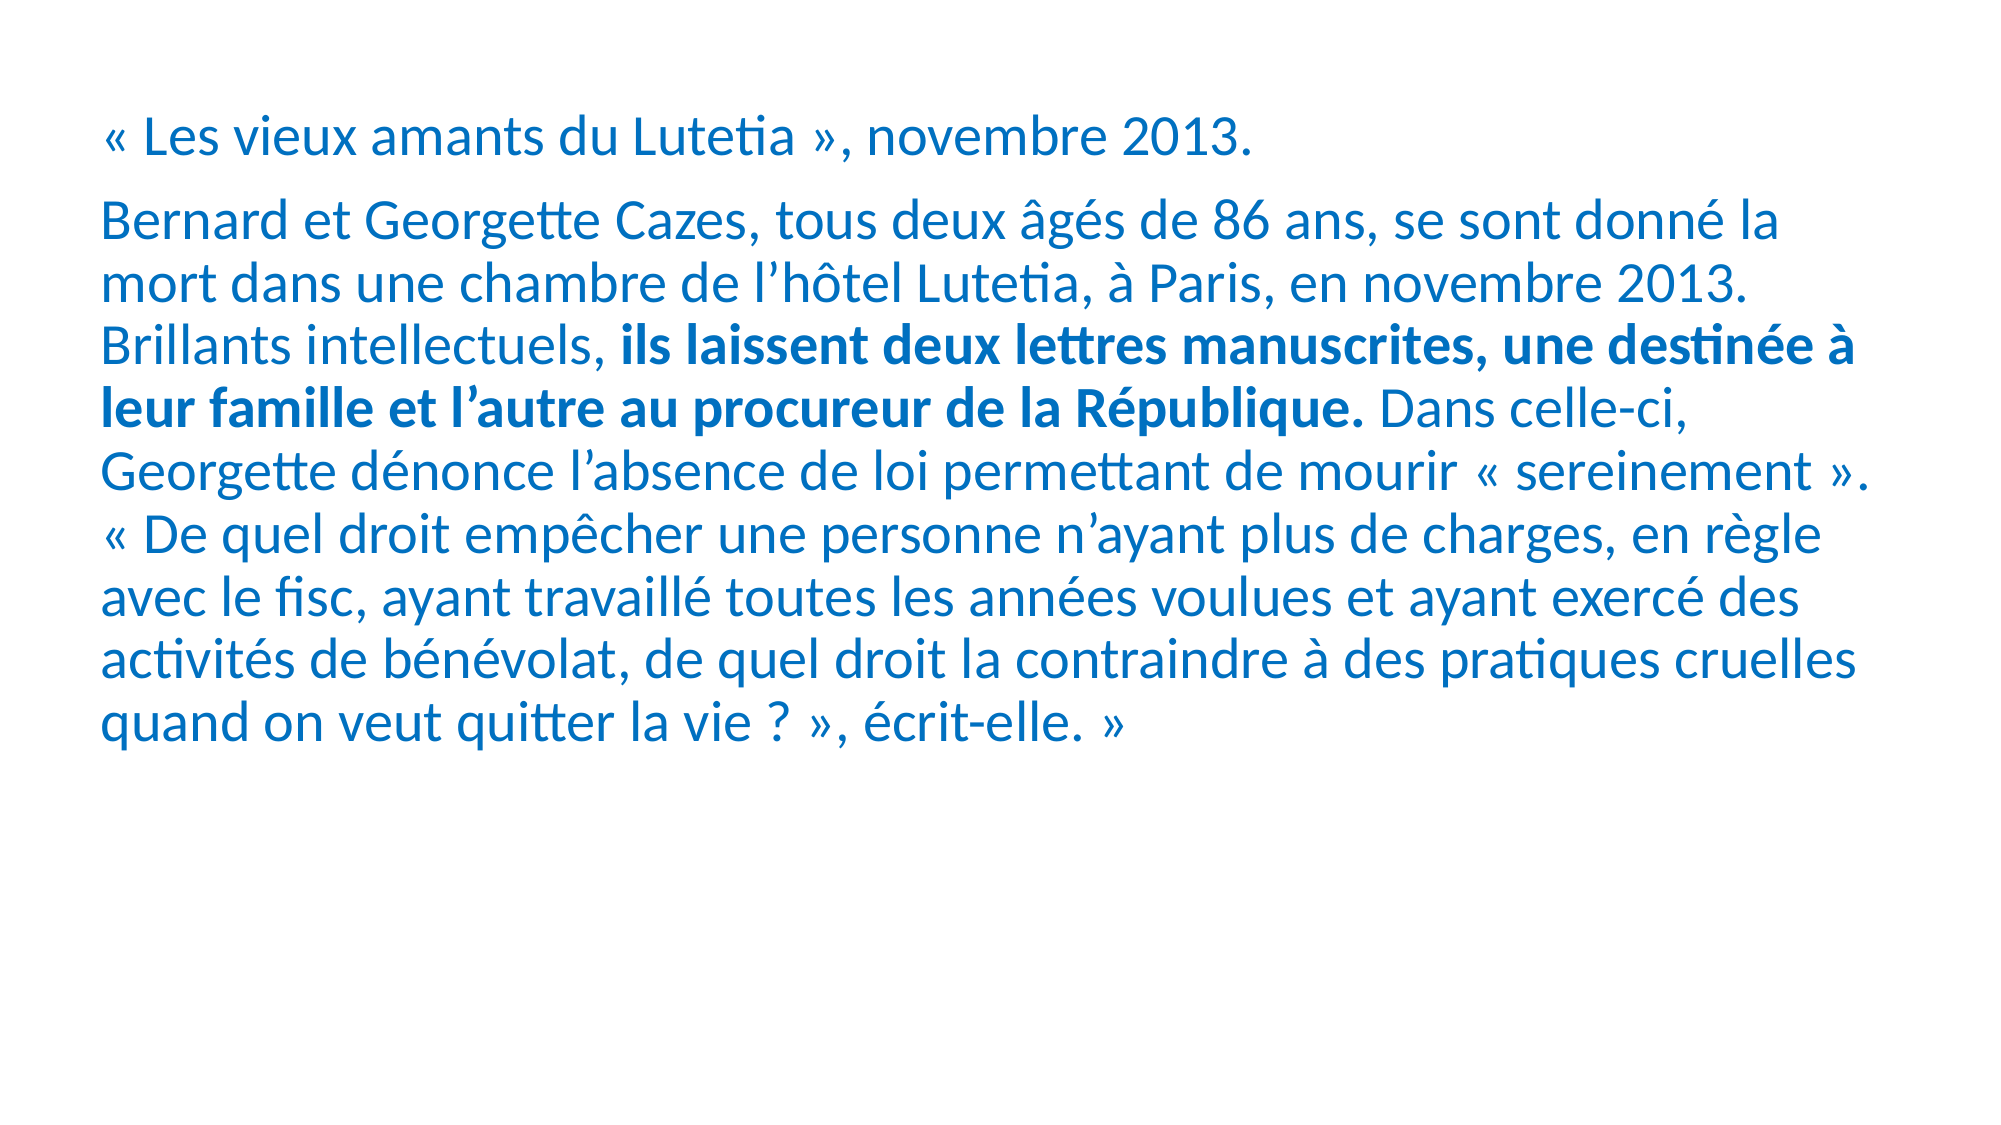

« Les vieux amants du Lutetia », novembre 2013.
Bernard et Georgette Cazes, tous deux âgés de 86 ans, se sont donné la mort dans une chambre de l’hôtel Lutetia, à Paris, en novembre 2013. Brillants intellectuels, ils laissent deux lettres manuscrites, une destinée à leur famille et l’autre au procureur de la République. Dans celle-ci, Georgette dénonce l’absence de loi permettant de mourir « sereinement ». « De quel droit empêcher une personne n’ayant plus de charges, en règle avec le fisc, ayant travaillé toutes les années voulues et ayant exercé des activités de bénévolat, de quel droit la contraindre à des pratiques cruelles quand on veut quitter la vie ? », écrit-elle. »